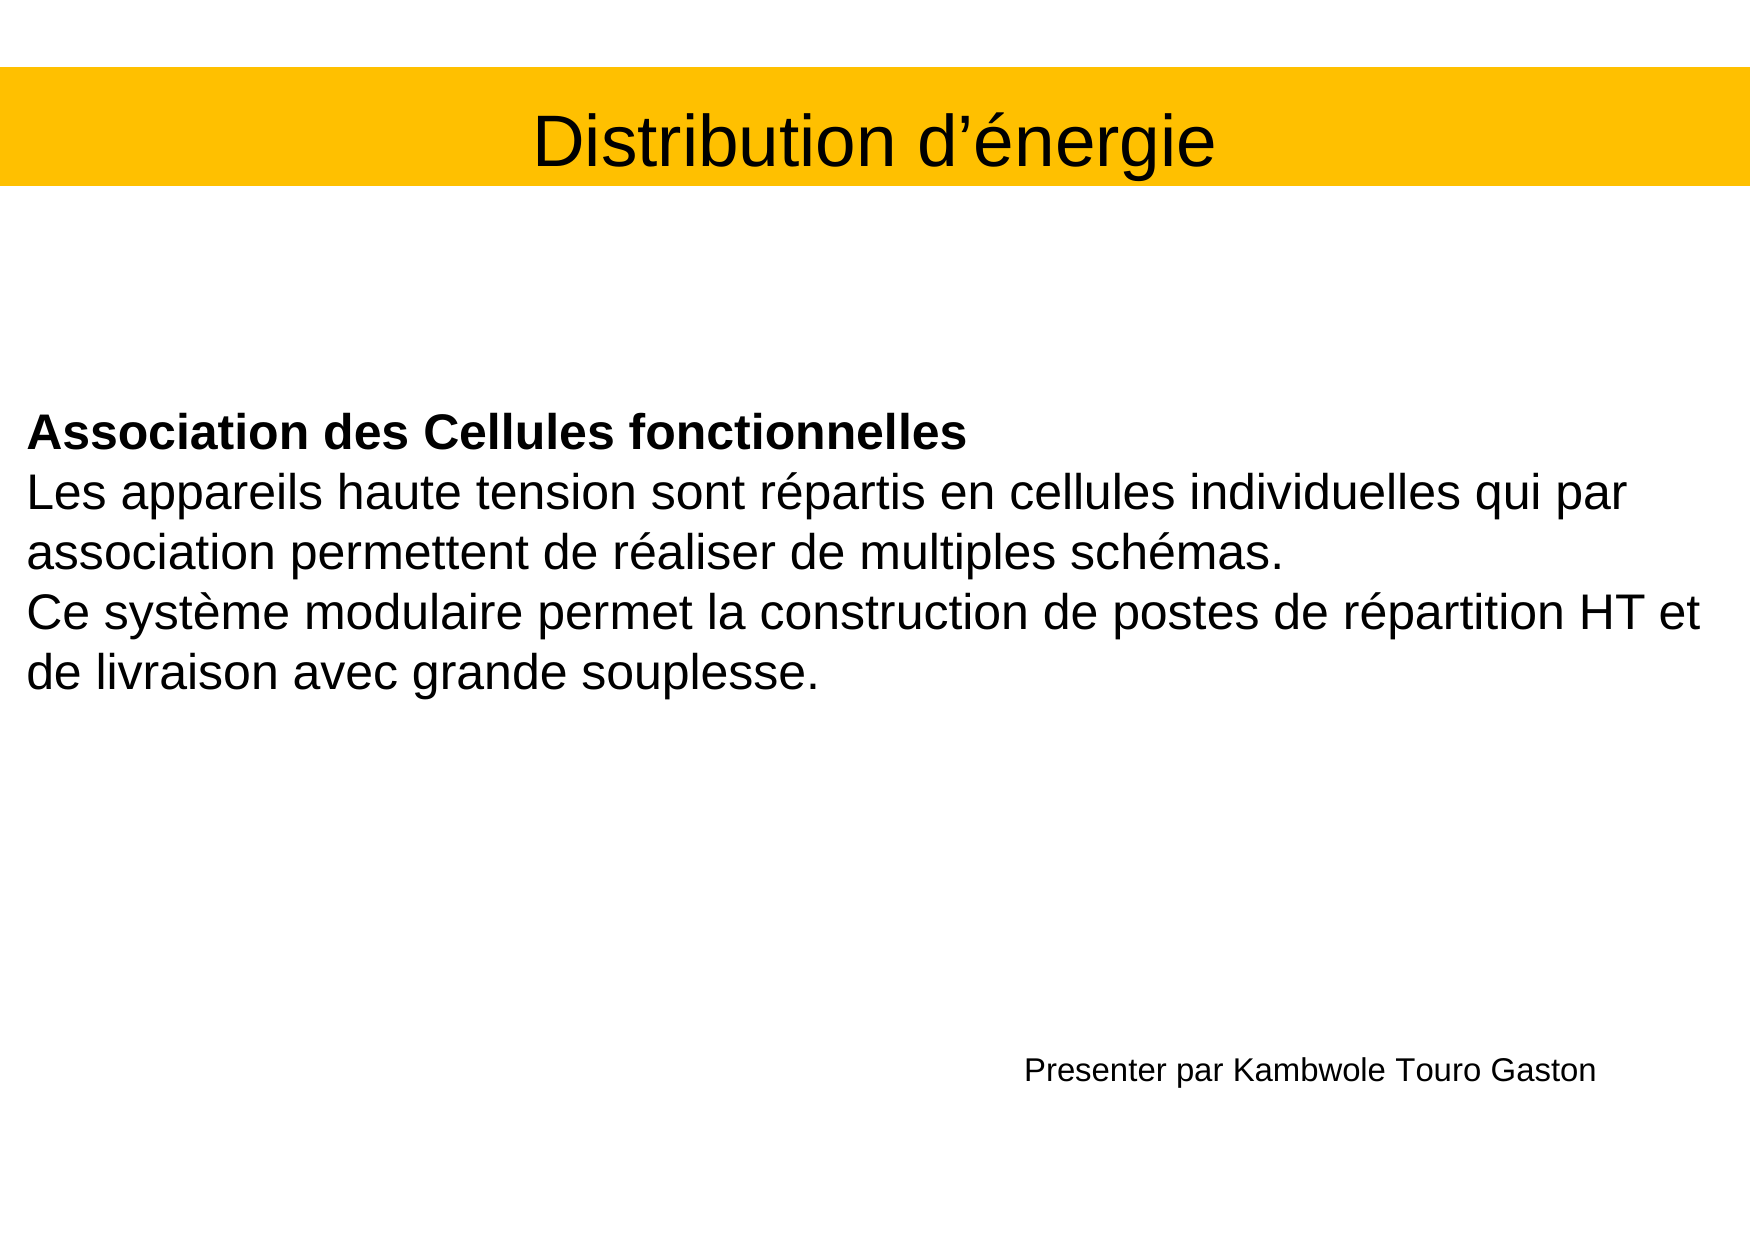

Distribution d’énergie

Association des Cellules fonctionnelles
Les appareils haute tension sont répartis en cellules individuelles qui par association permettent de réaliser de multiples schémas.
Ce système modulaire permet la construction de postes de répartition HT et de livraison avec grande souplesse.

Presenter par Kambwole Touro Gaston